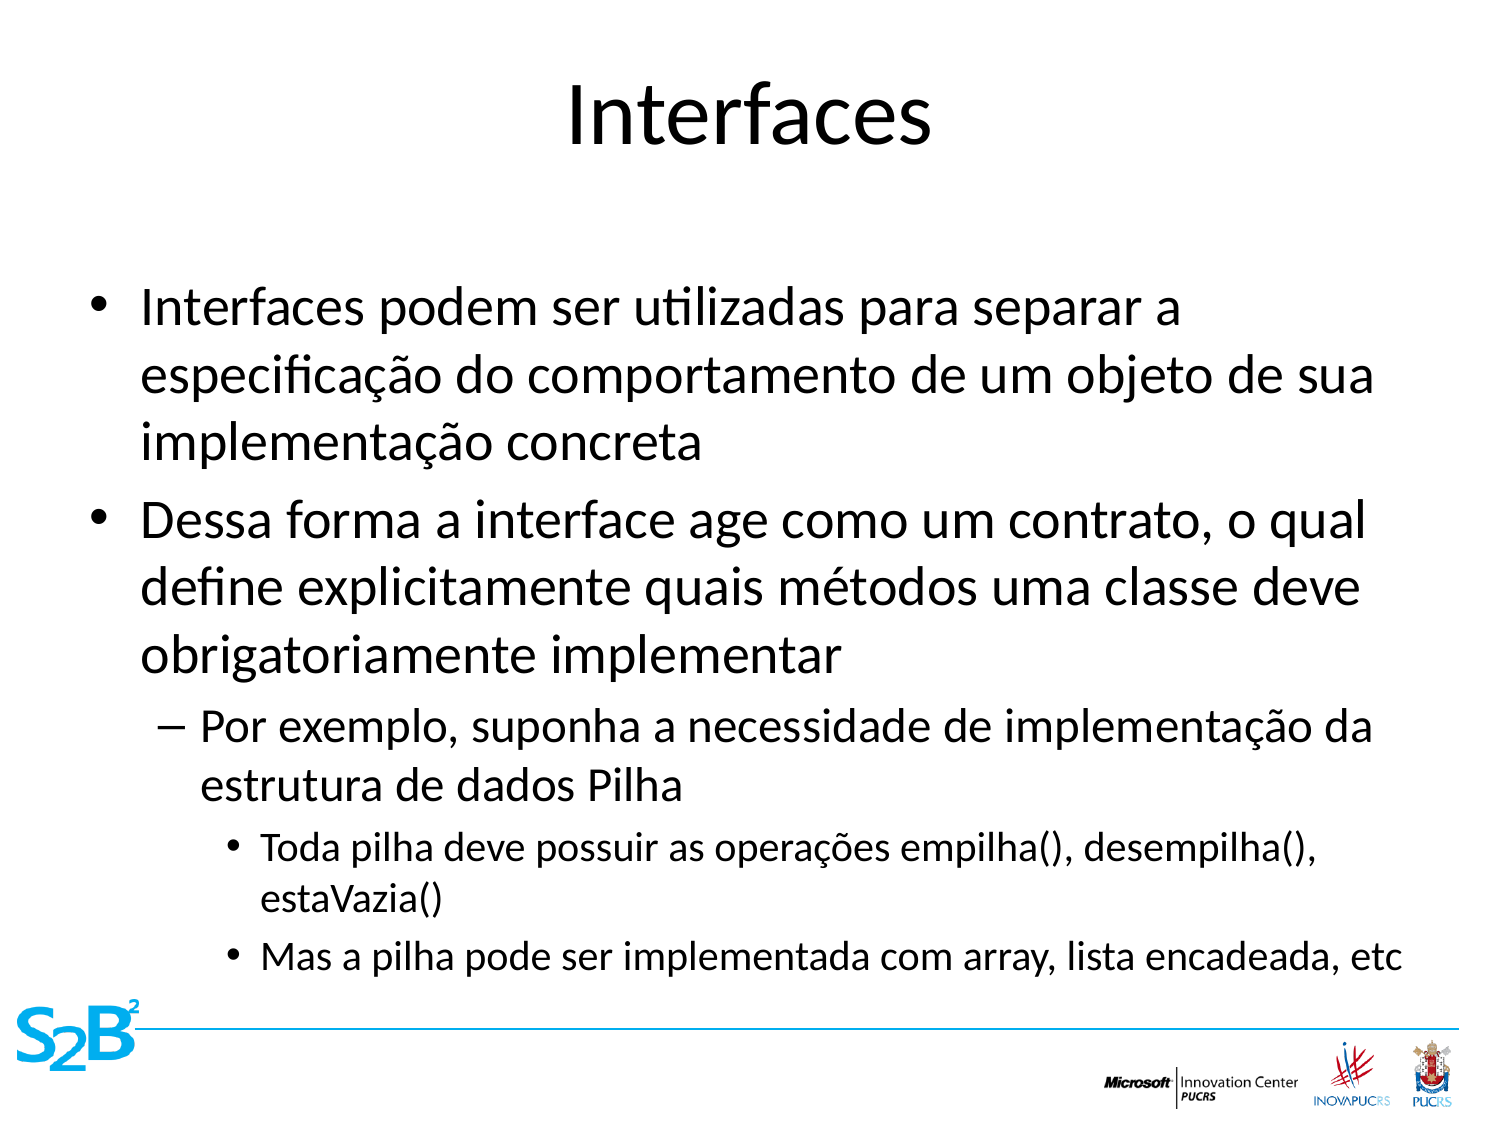

# Interfaces
Interfaces podem ser utilizadas para separar a especificação do comportamento de um objeto de sua implementação concreta
Dessa forma a interface age como um contrato, o qual define explicitamente quais métodos uma classe deve obrigatoriamente implementar
Por exemplo, suponha a necessidade de implementação da estrutura de dados Pilha
Toda pilha deve possuir as operações empilha(), desempilha(), estaVazia()
Mas a pilha pode ser implementada com array, lista encadeada, etc